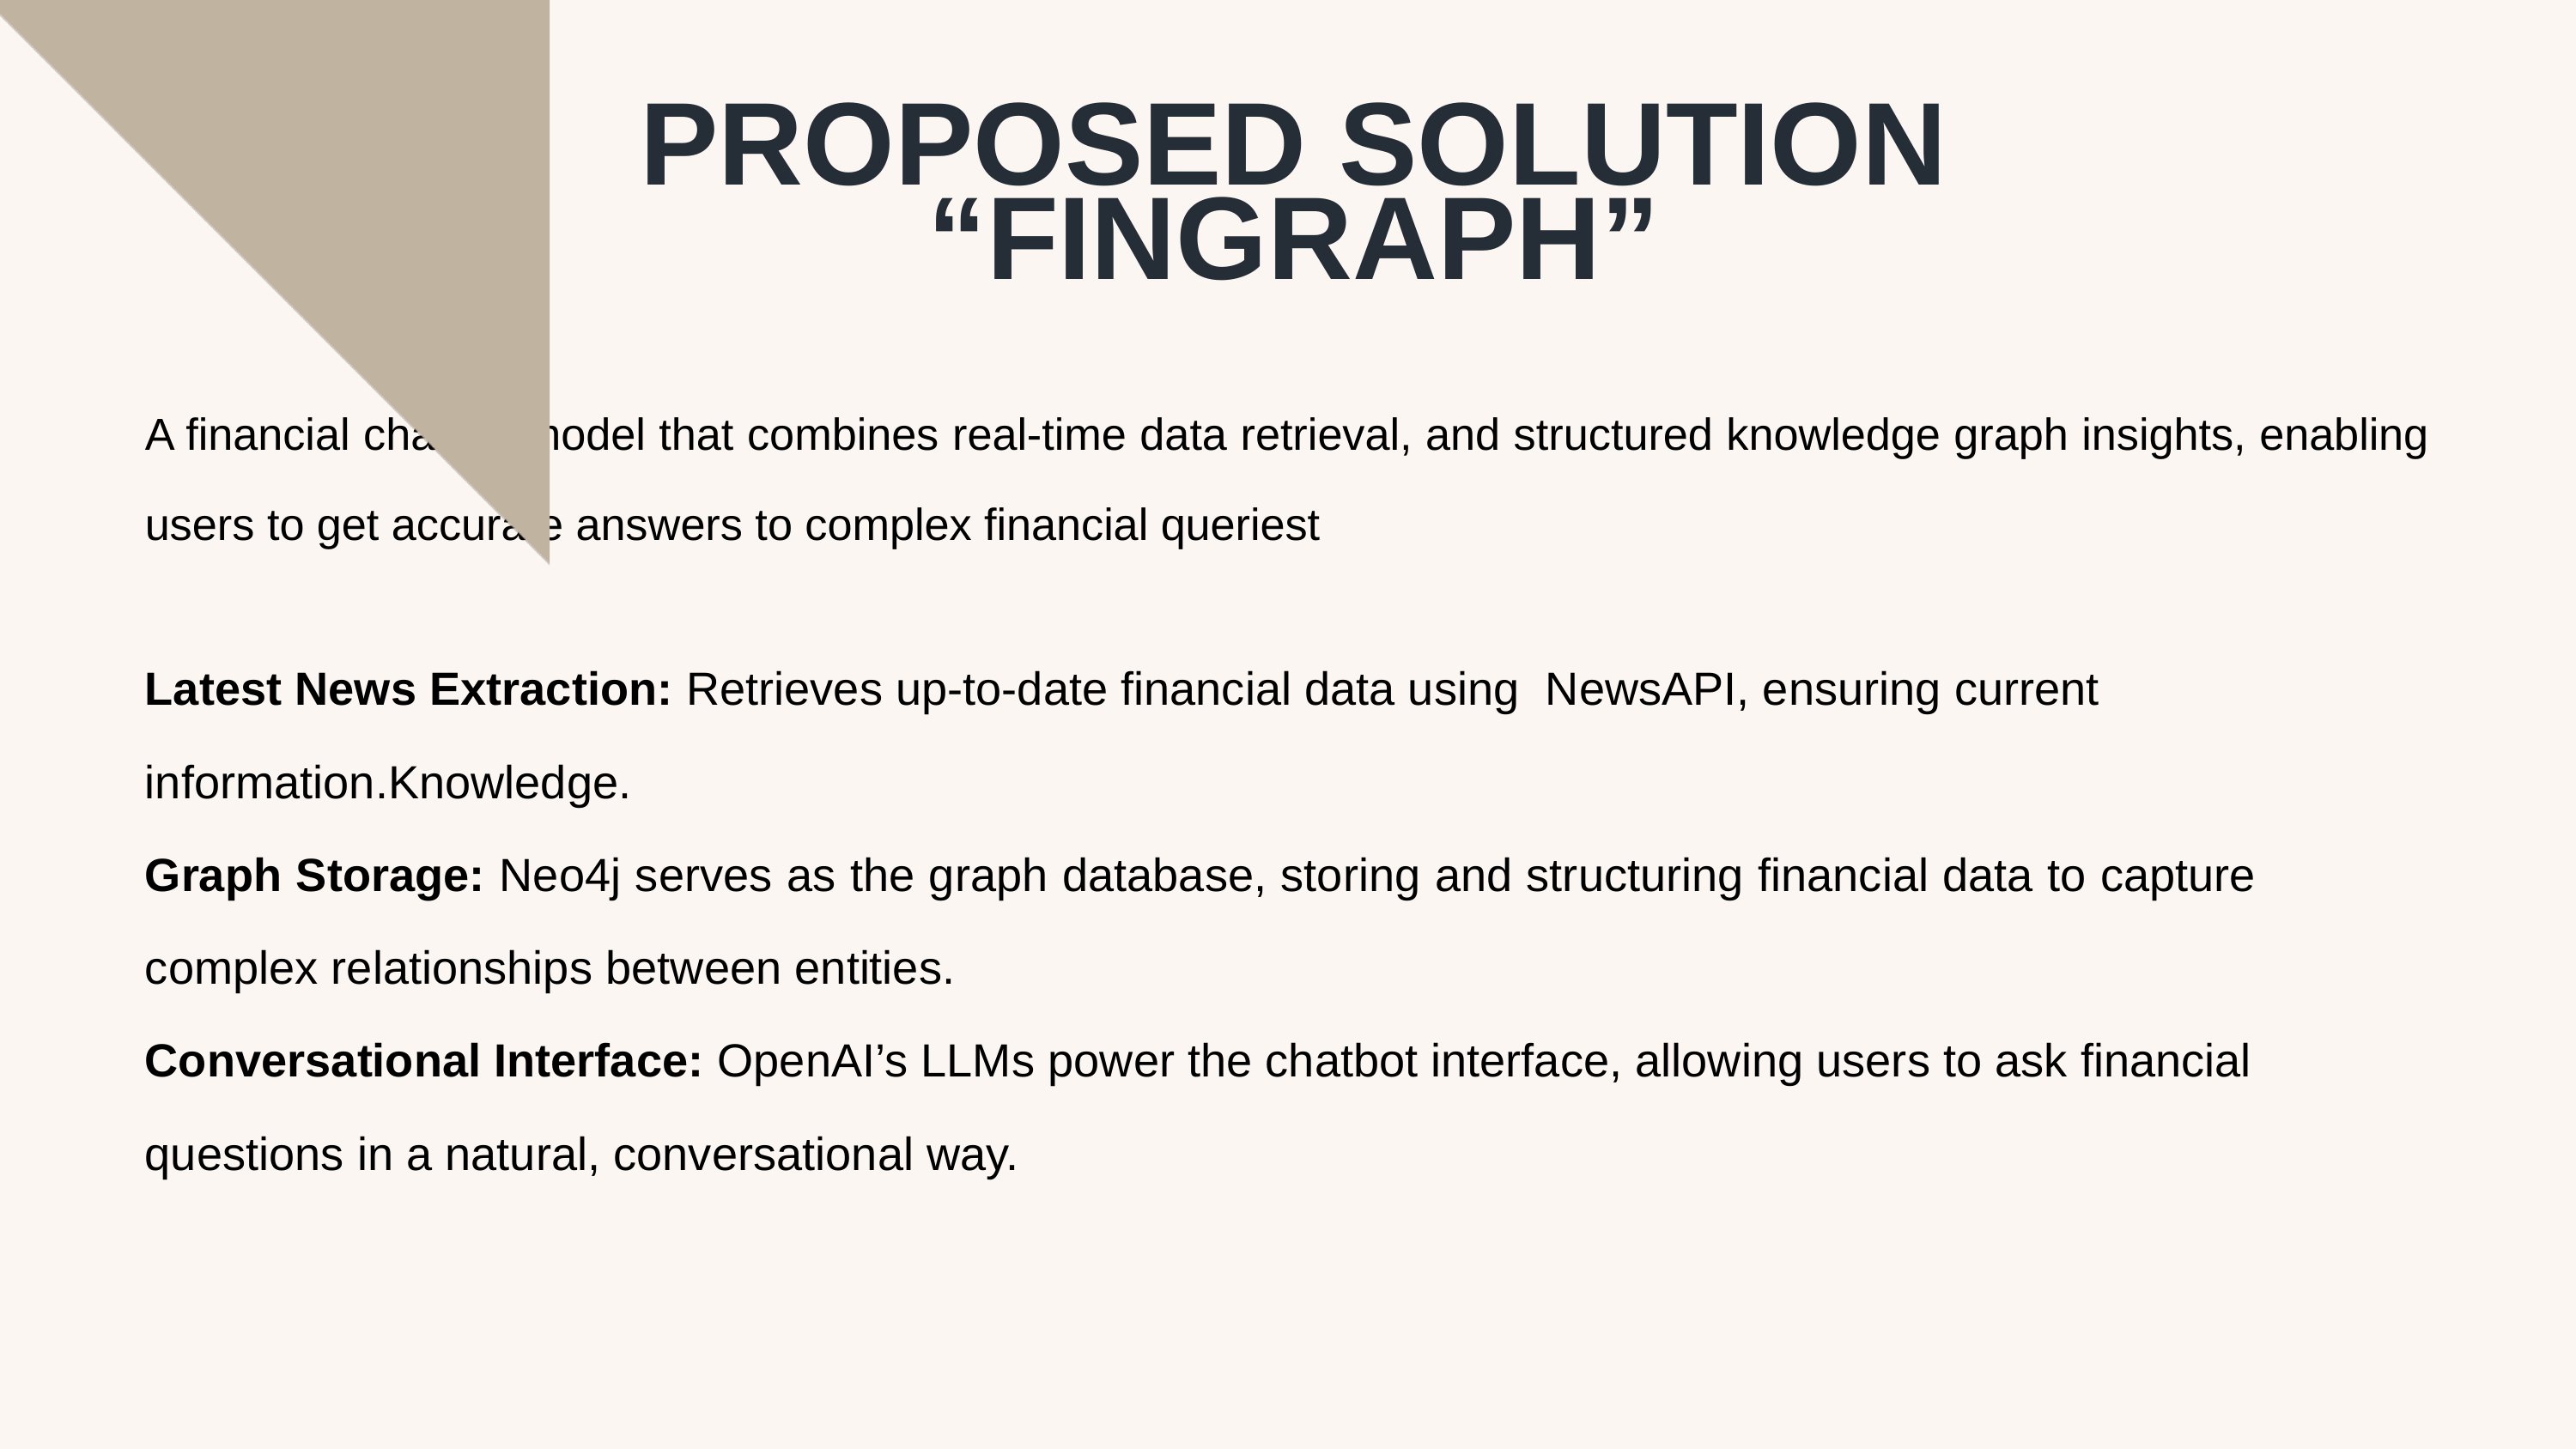

PROPOSED SOLUTION “FINGRAPH”
A financial chatbot model that combines real-time data retrieval, and structured knowledge graph insights, enabling users to get accurate answers to complex financial queriest
Latest News Extraction: Retrieves up-to-date financial data using  NewsAPI, ensuring current information.Knowledge.
Graph Storage: Neo4j serves as the graph database, storing and structuring financial data to capture complex relationships between entities.
Conversational Interface: OpenAI’s LLMs power the chatbot interface, allowing users to ask financial questions in a natural, conversational way.